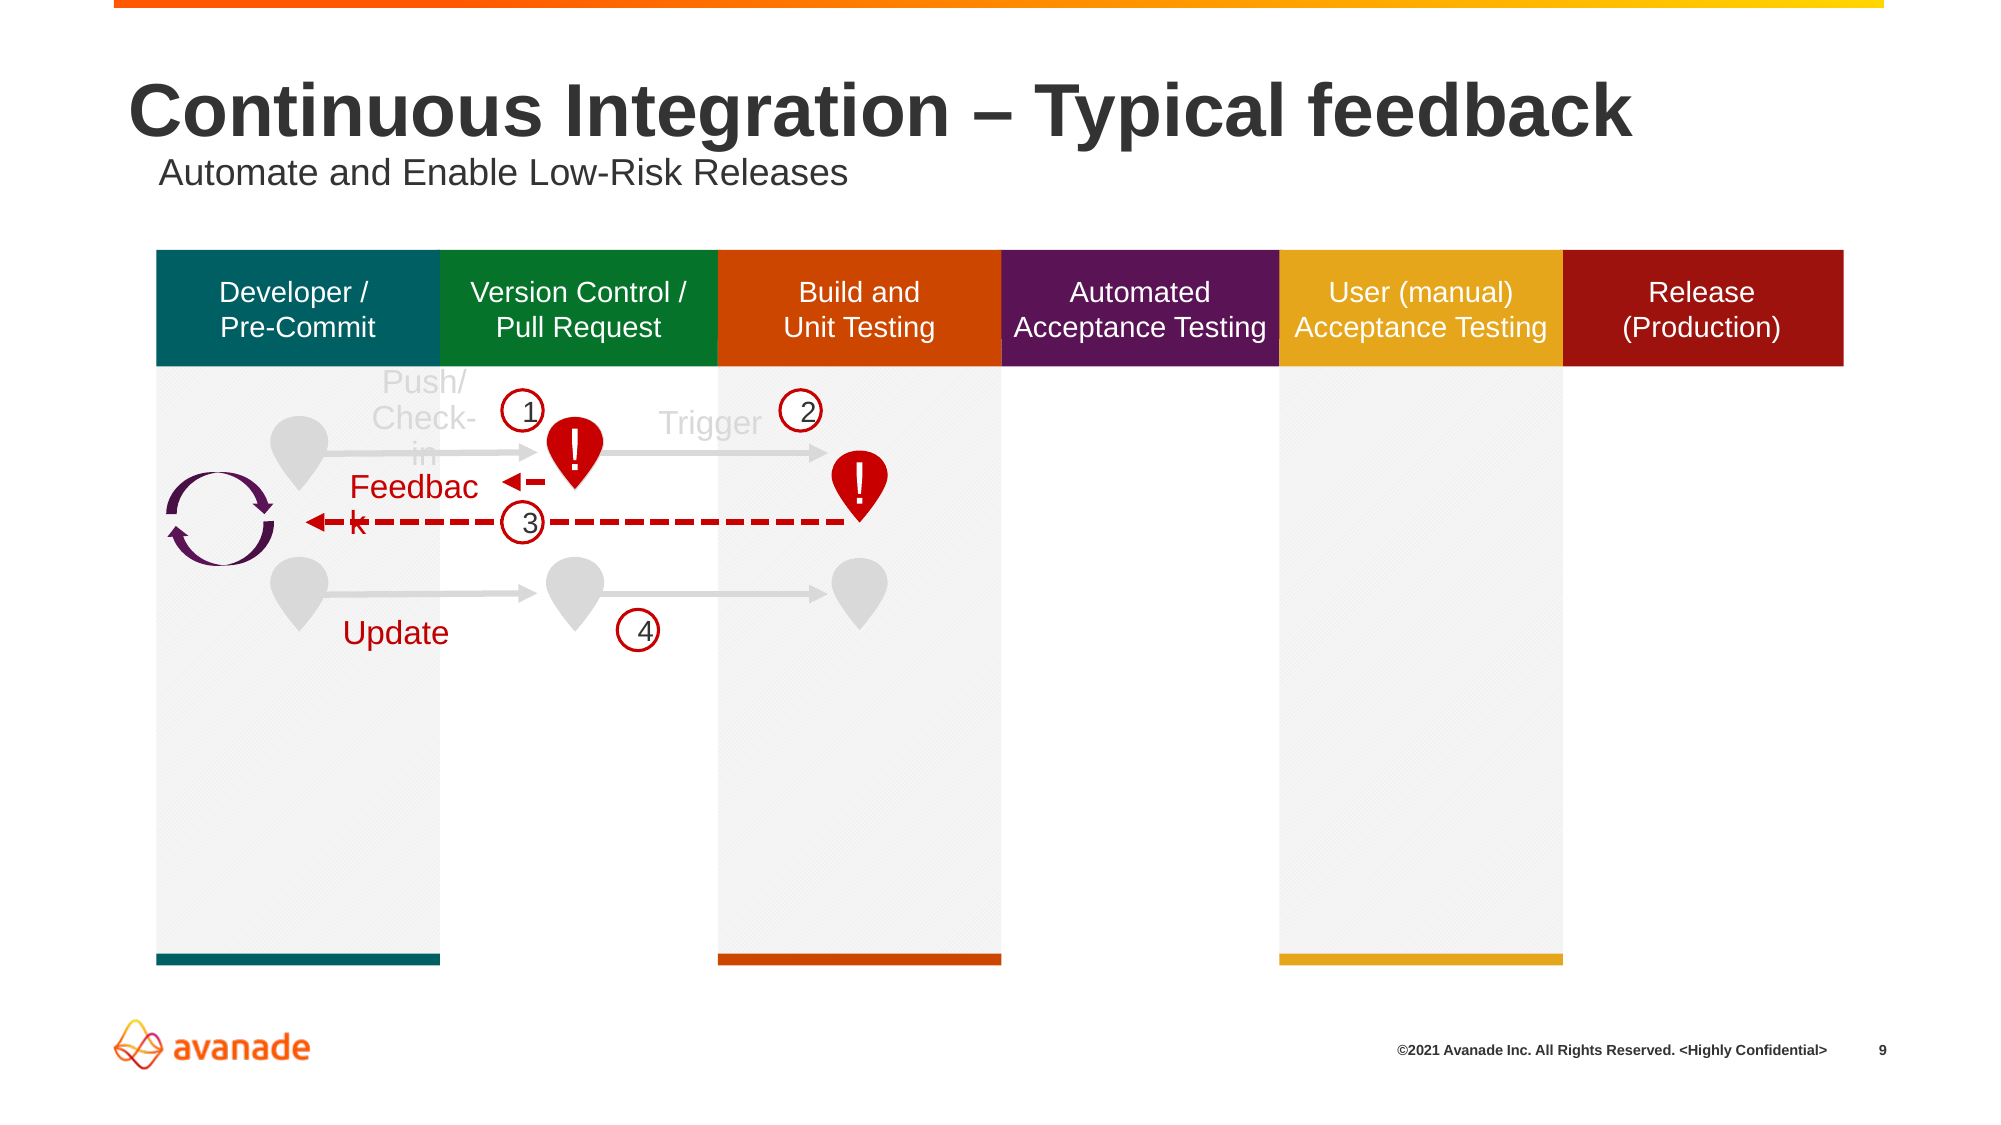

# Continuous Integration – Typical feedback
Automate and Enable Low-Risk Releases
Developer /
Pre-Commit

Version Control /
Pull Request
Build and
Unit Testing

Automated Acceptance Testing
User (manual)
Acceptance Testing

Release
(Production)
Push/ Check-in
1
2
Trigger

Feedback

3

4
Update